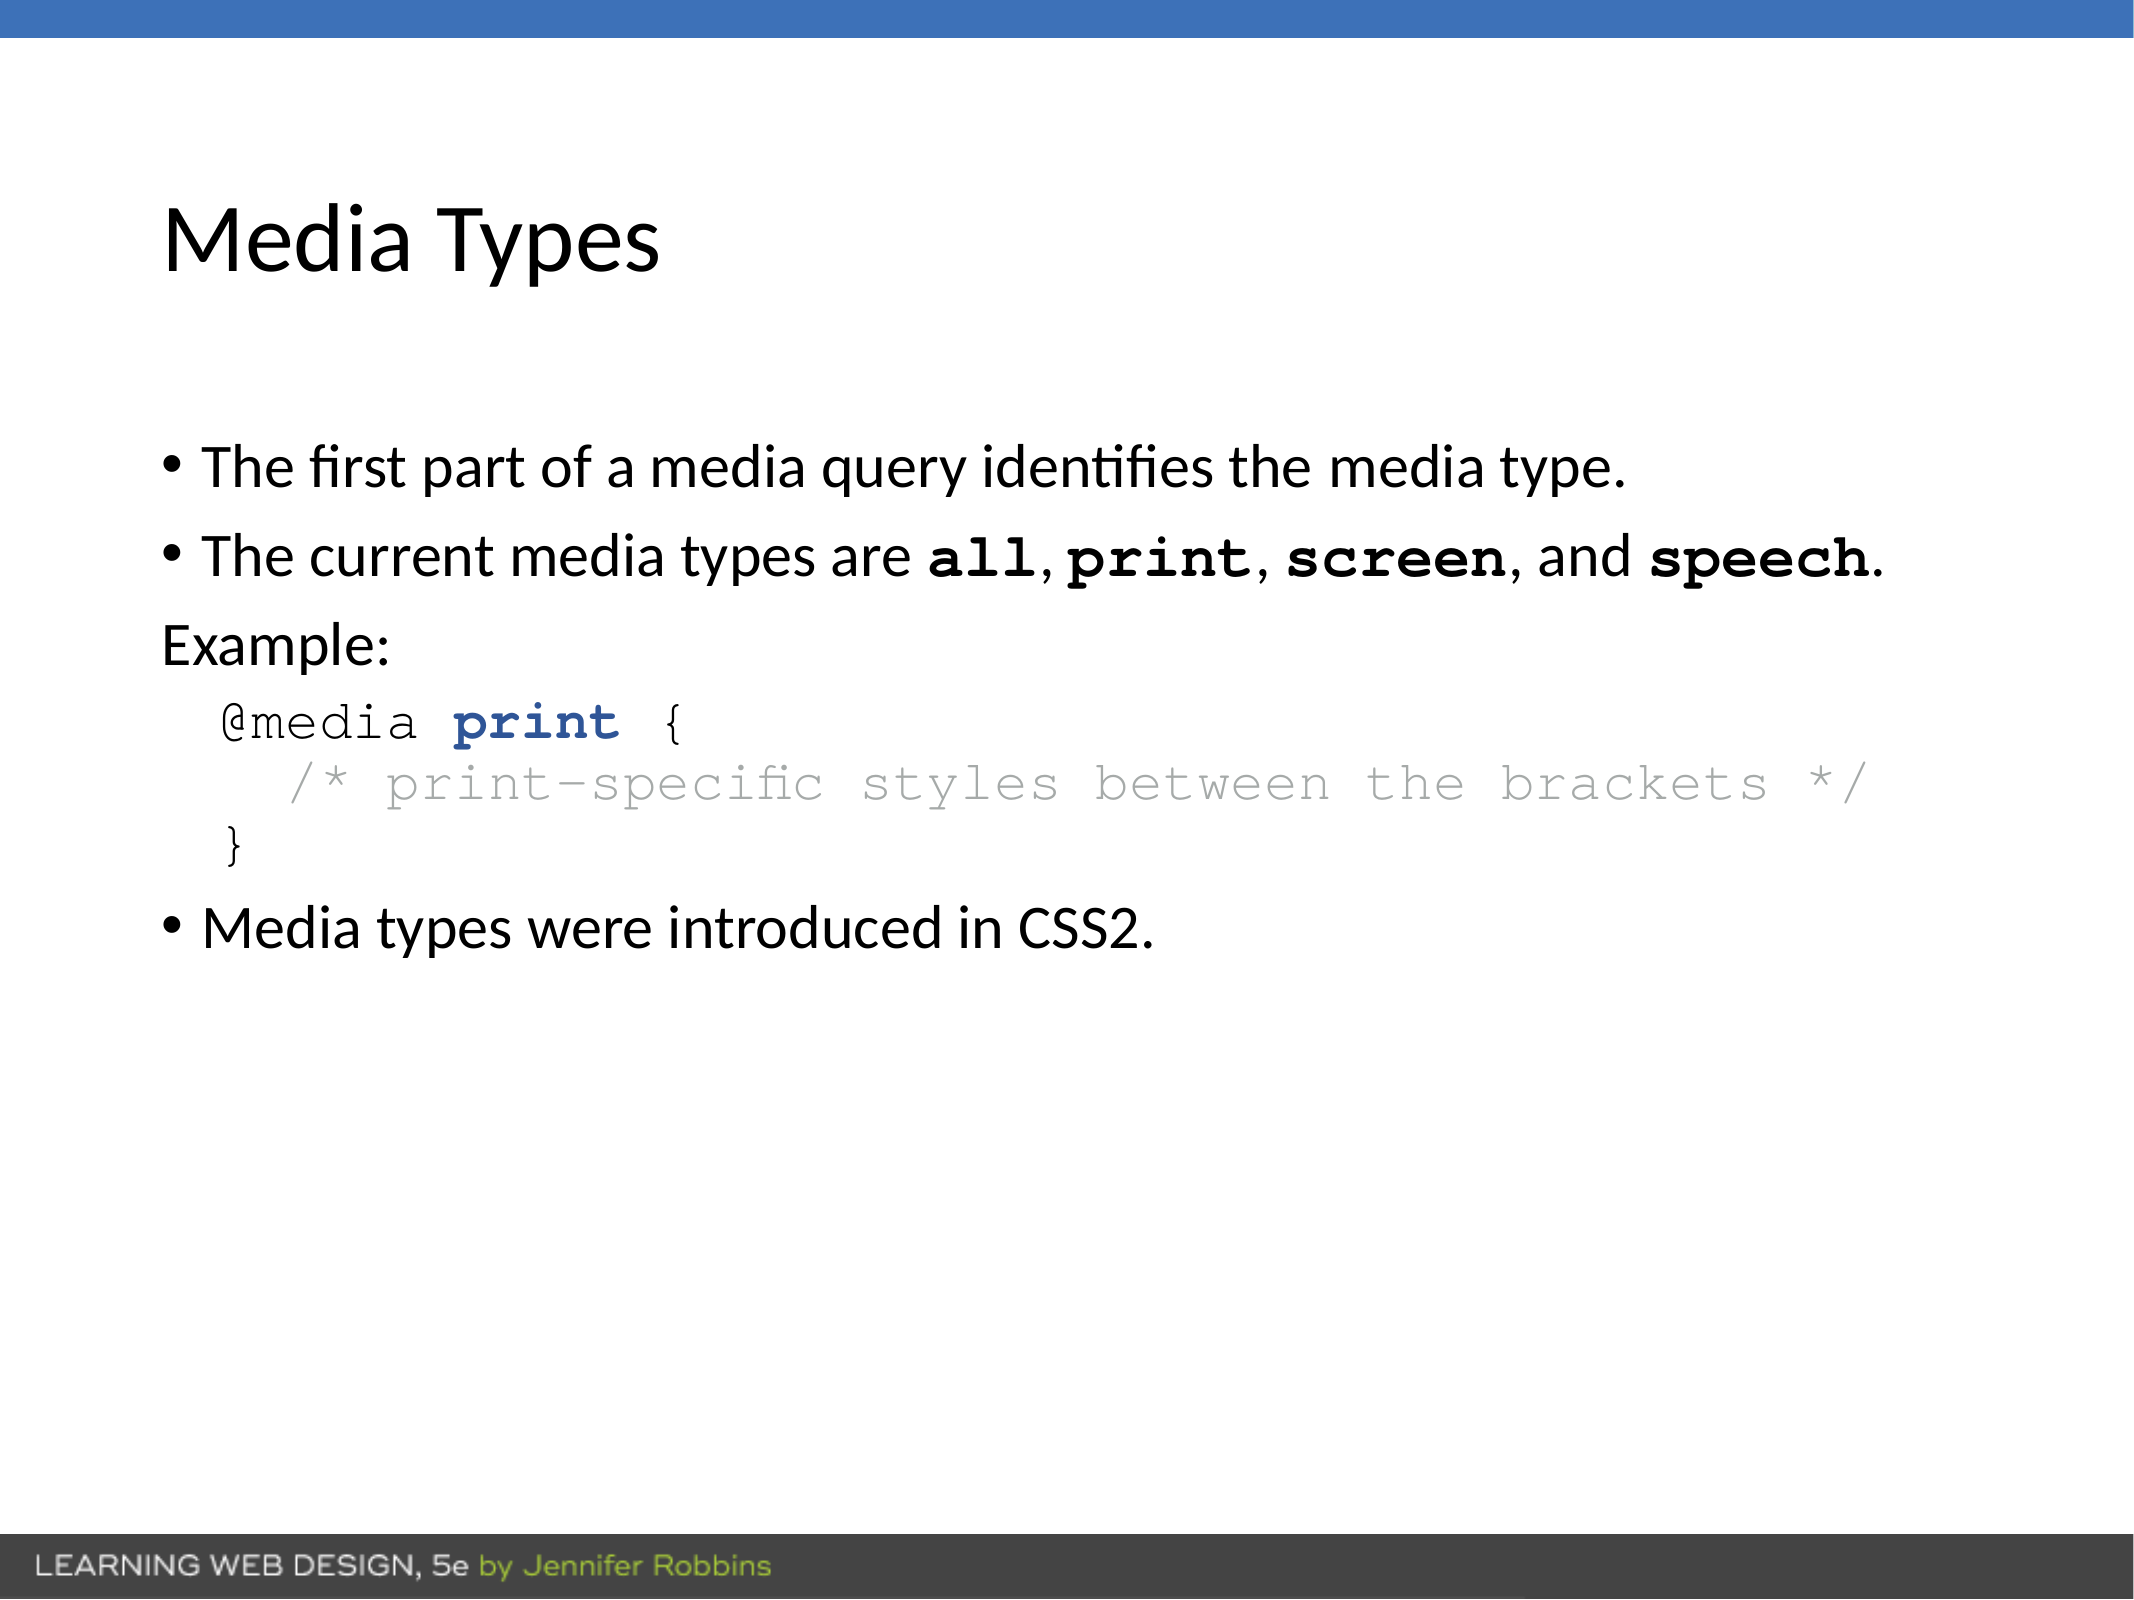

# Media Types
The first part of a media query identifies the media type.
The current media types are all, print, screen, and speech.
Example:
@media print {
  /* print-specific styles between the brackets */
}
Media types were introduced in CSS2.